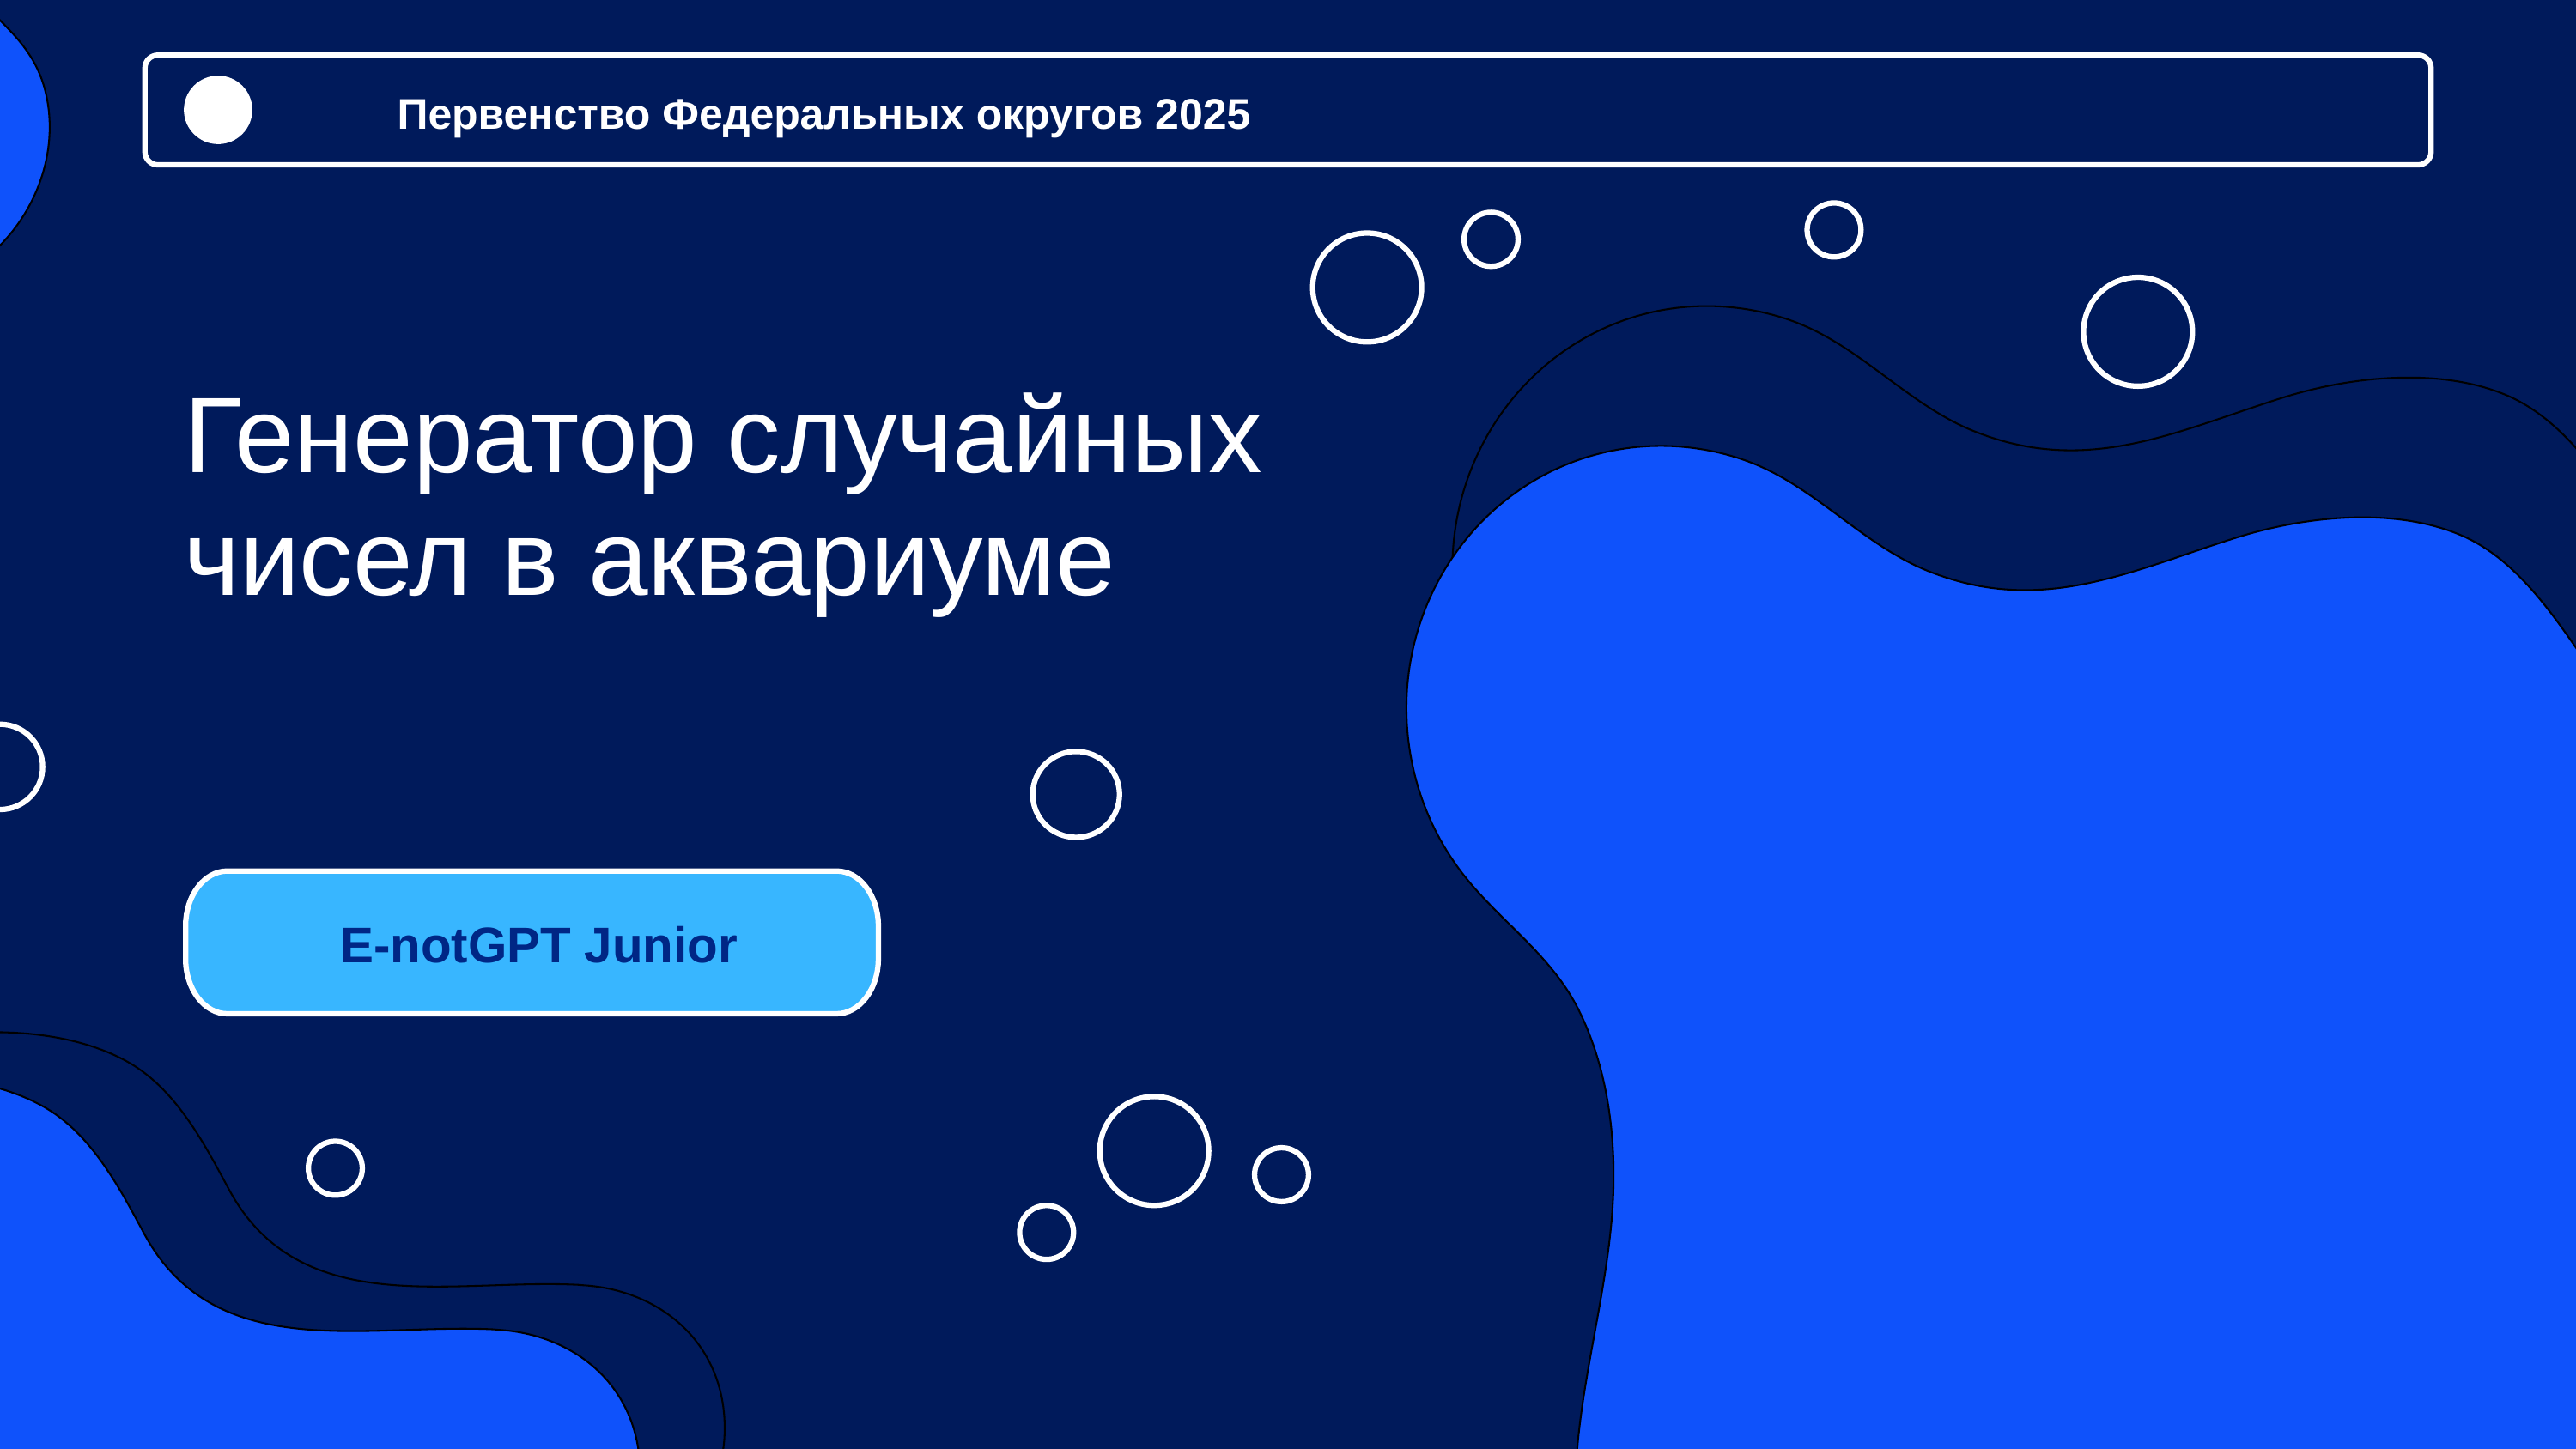

Первенство Федеральных округов 2025

Генератор случайных чисел в аквариуме

E-notGPT Junior